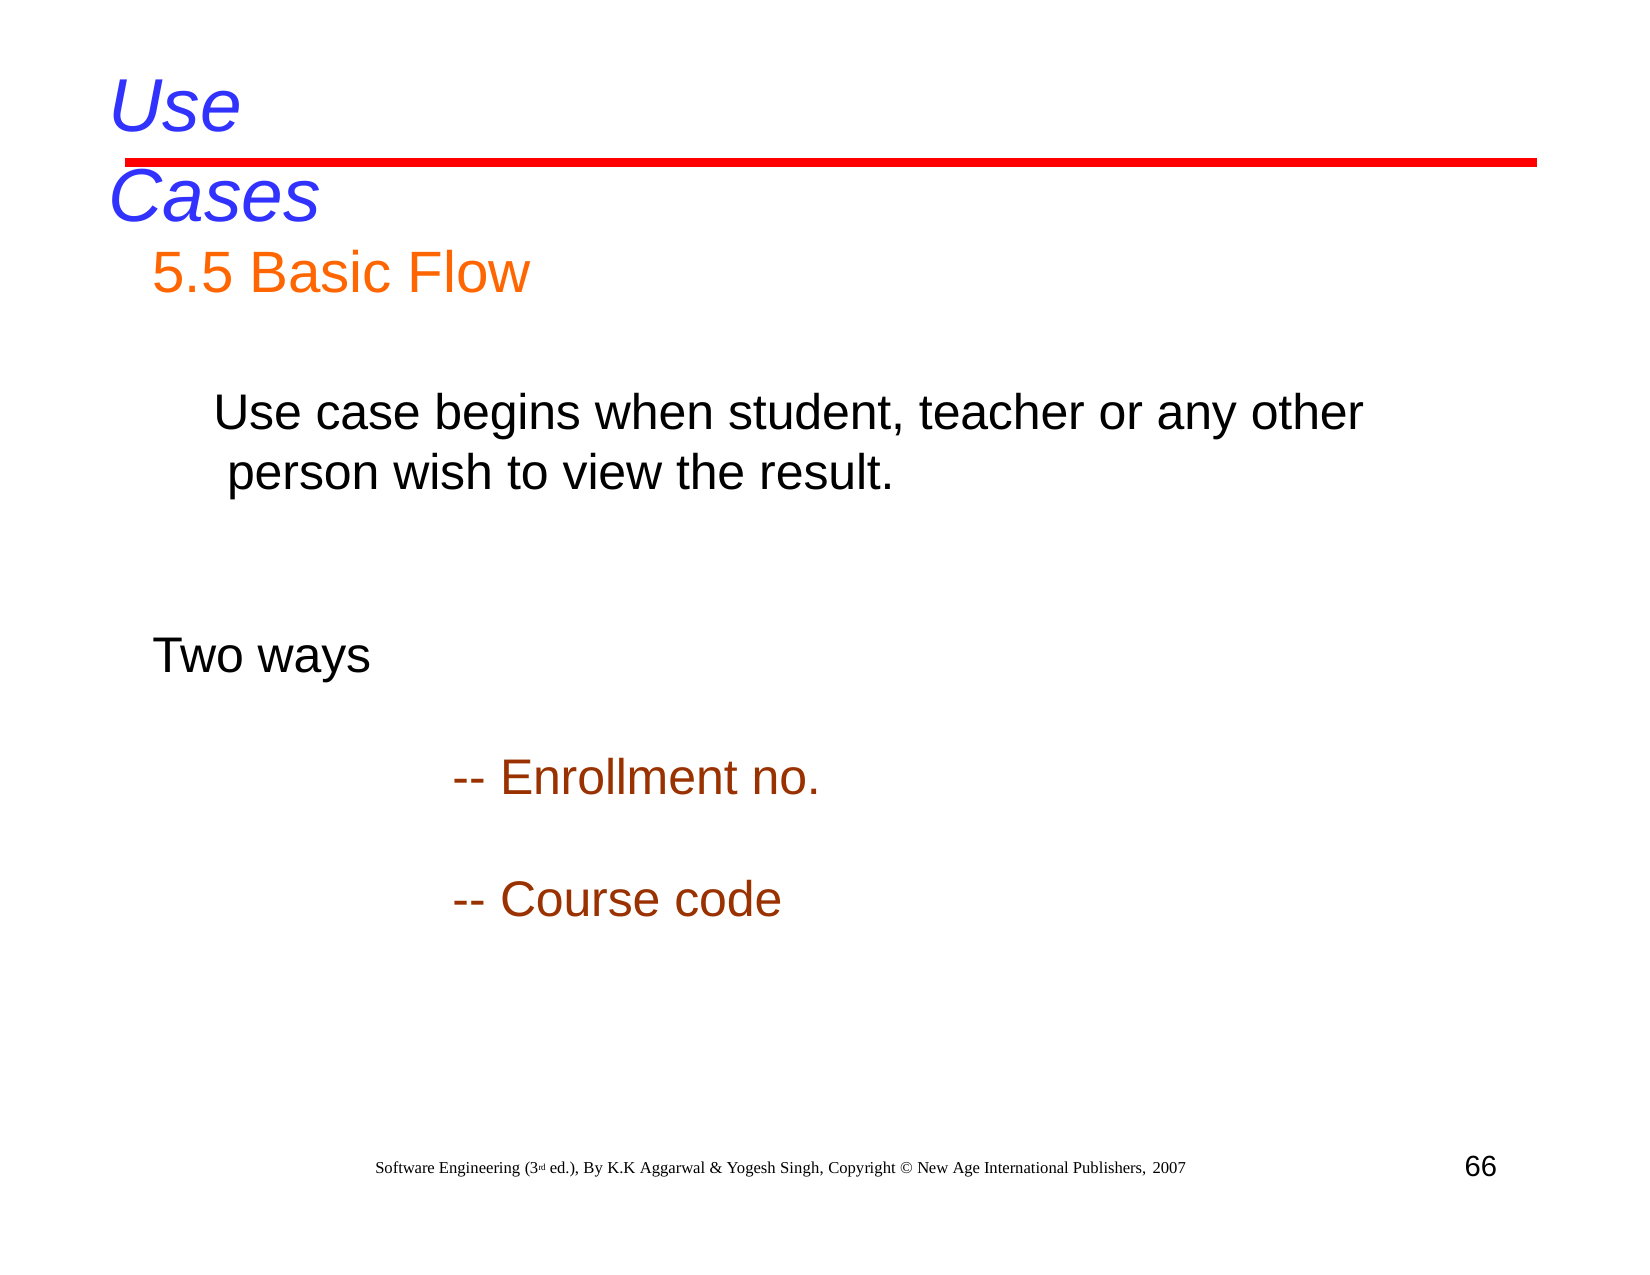

# Use Cases

5.5 Basic Flow

Use case begins when student, teacher or any other  person wish to view the result.

Two ways

-- Enrollment no.

-- Course code
66
Software Engineering (3rd  ed.), By K.K Aggarwal & Yogesh Singh, Copyright © New Age International Publishers, 2007